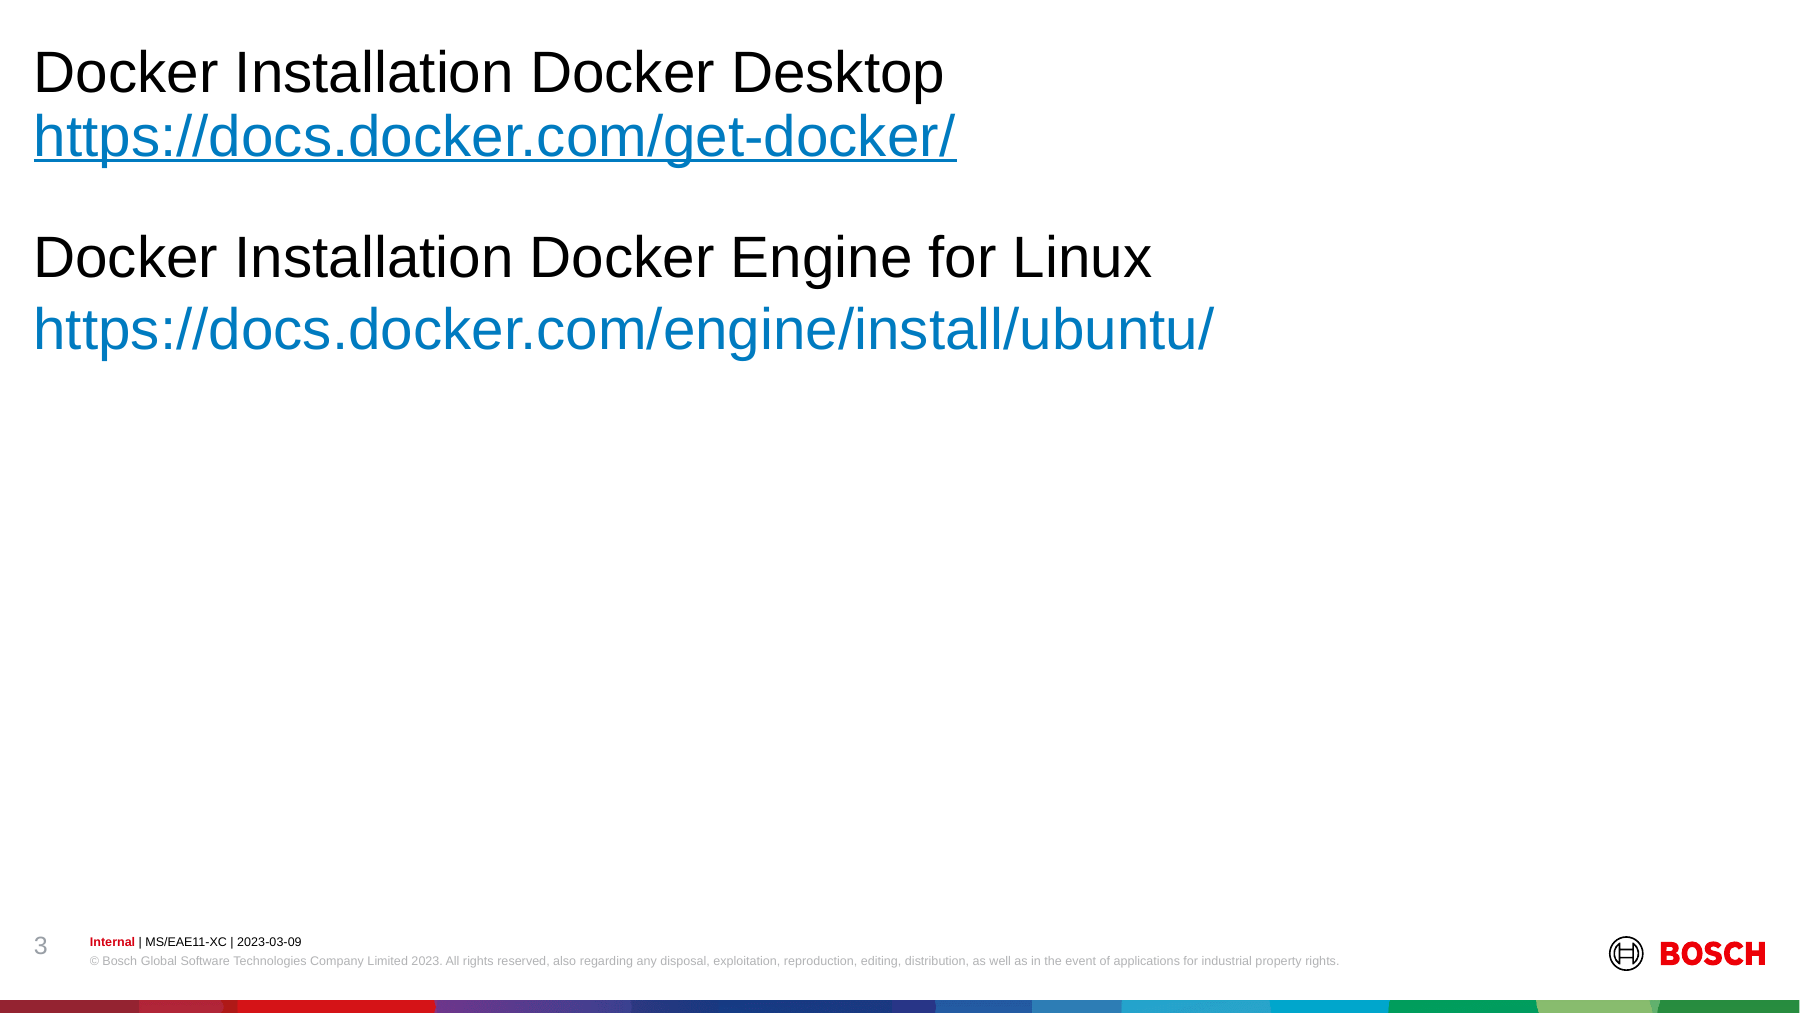

Docker Installation Docker Desktop

# https://docs.docker.com/get-docker/
Docker Installation Docker Engine for Linux

https://docs.docker.com/engine/install/ubuntu/

3